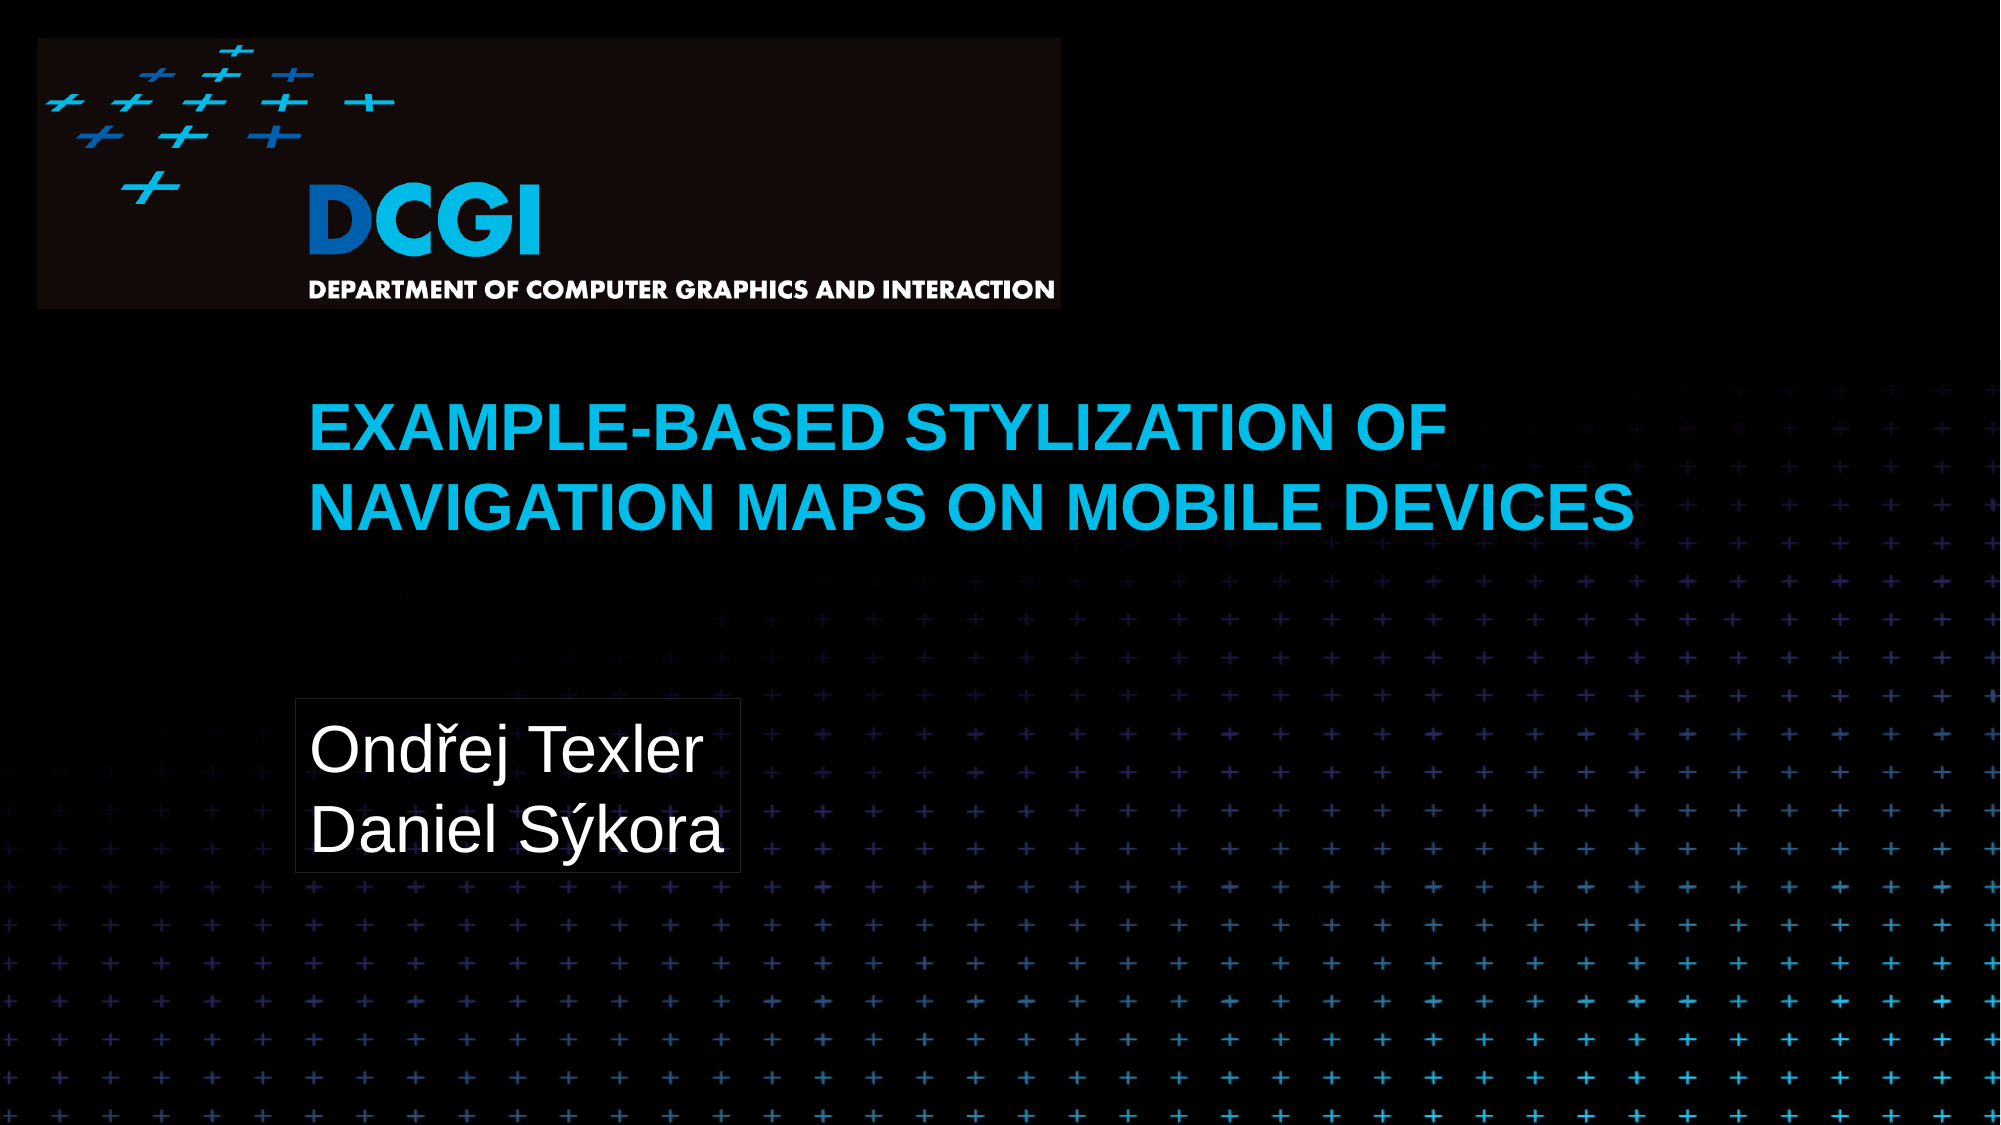

# Example-Based Stylization of Navigation Maps on Mobile Devices
Ondřej Texler
Daniel Sýkora